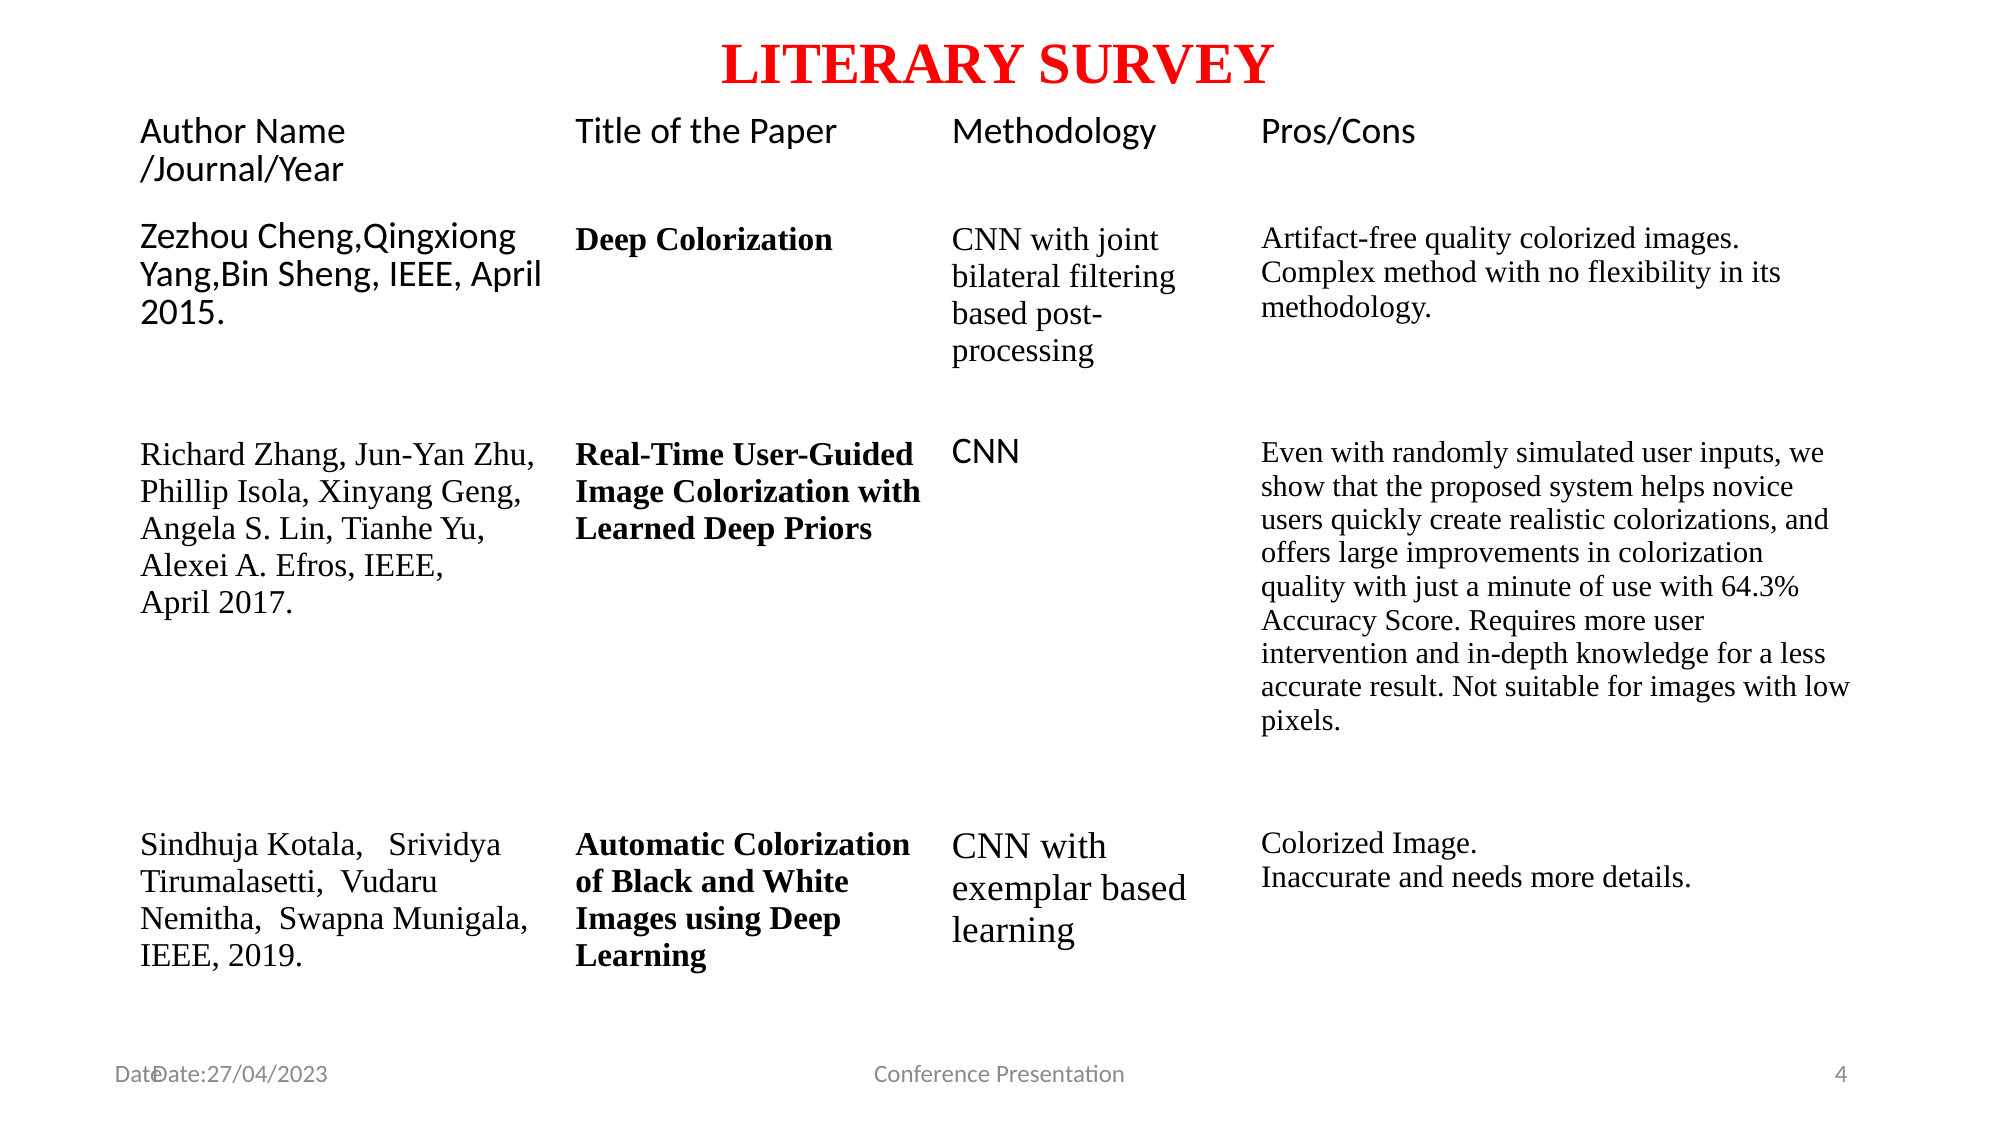

# LITERARY SURVEY
| Author Name /Journal/Year | Title of the Paper | Methodology | Pros/Cons |
| --- | --- | --- | --- |
| Zezhou Cheng,Qingxiong Yang,Bin Sheng, IEEE, April 2015. | Deep Colorization | CNN with joint bilateral filtering based post-processing | Artifact-free quality colorized images. Complex method with no flexibility in its methodology. |
| Richard Zhang, Jun-Yan Zhu, Phillip Isola, Xinyang Geng, Angela S. Lin, Tianhe Yu, Alexei A. Efros, IEEE, April 2017. | Real-Time User-Guided Image Colorization with Learned Deep Priors | CNN | Even with randomly simulated user inputs, we show that the proposed system helps novice users quickly create realistic colorizations, and offers large improvements in colorization quality with just a minute of use with 64.3% Accuracy Score. Requires more user intervention and in-depth knowledge for a less accurate result. Not suitable for images with low pixels. |
| Sindhuja Kotala, Srividya Tirumalasetti, Vudaru Nemitha, Swapna Munigala, IEEE, 2019. | Automatic Colorization of Black and White Images using Deep Learning | CNN with exemplar based learning | Colorized Image. Inaccurate and needs more details. |
Date:27/04/2023
Conference Presentation
4
Date